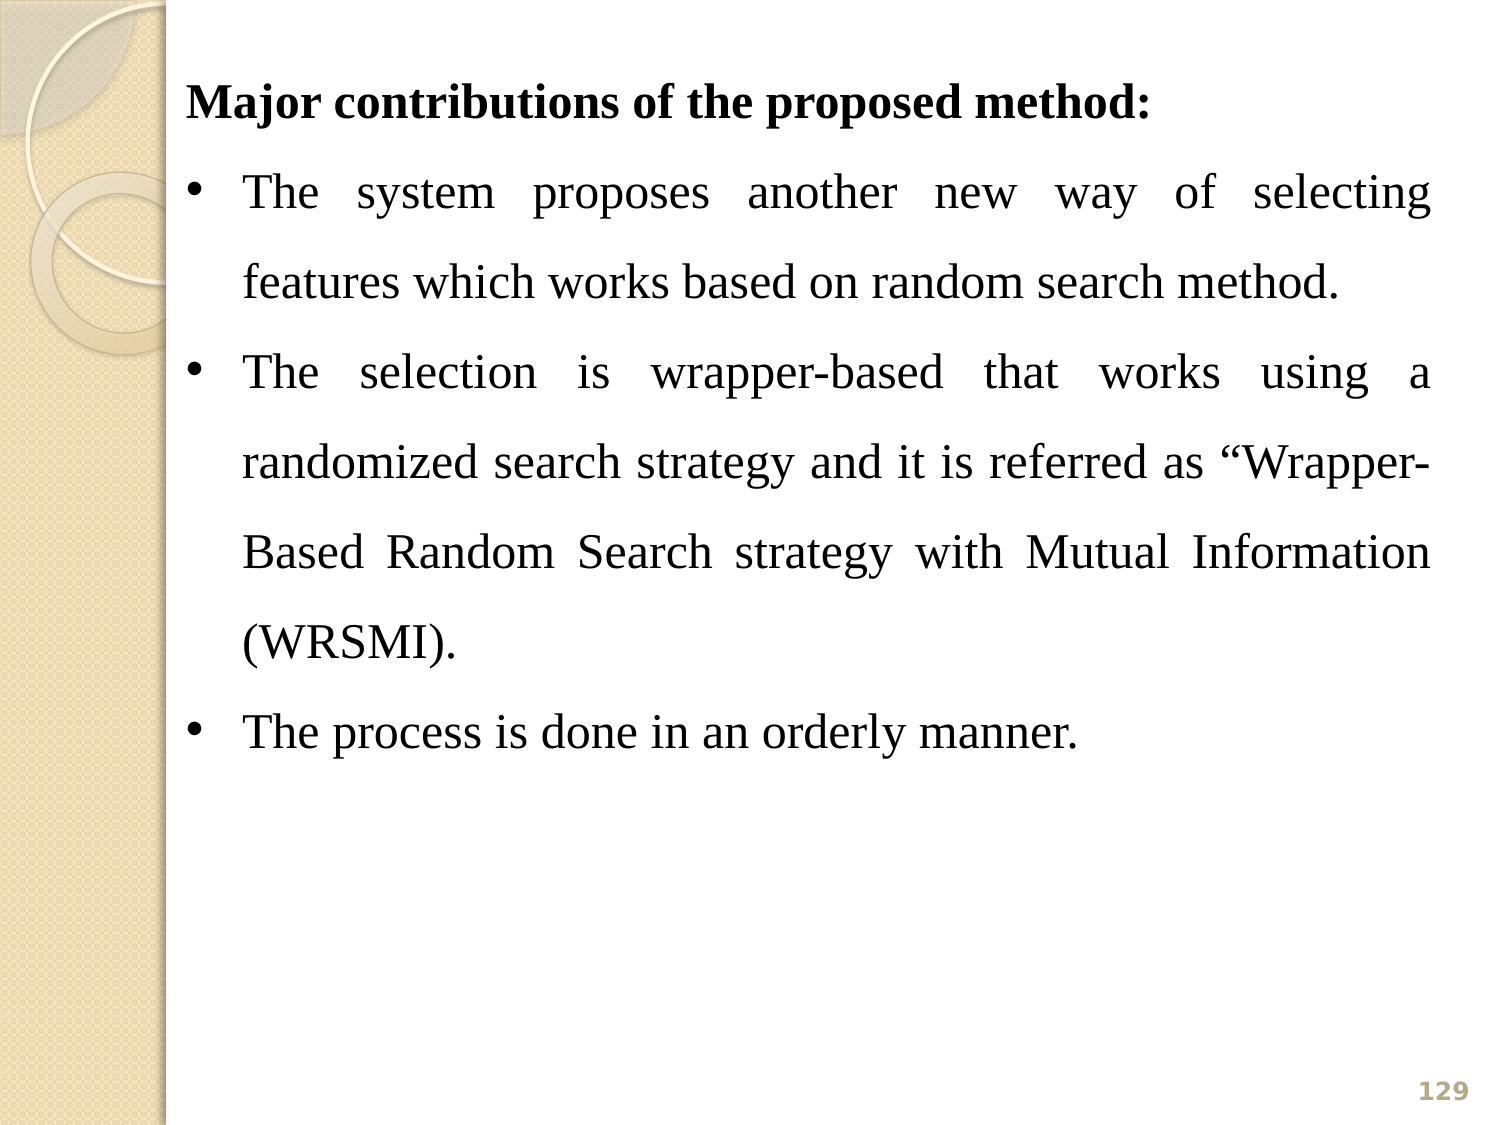

Major contributions of the proposed method:
The system proposes another new way of selecting features which works based on random search method.
The selection is wrapper-based that works using a randomized search strategy and it is referred as “Wrapper-Based Random Search strategy with Mutual Information (WRSMI).
The process is done in an orderly manner.
129